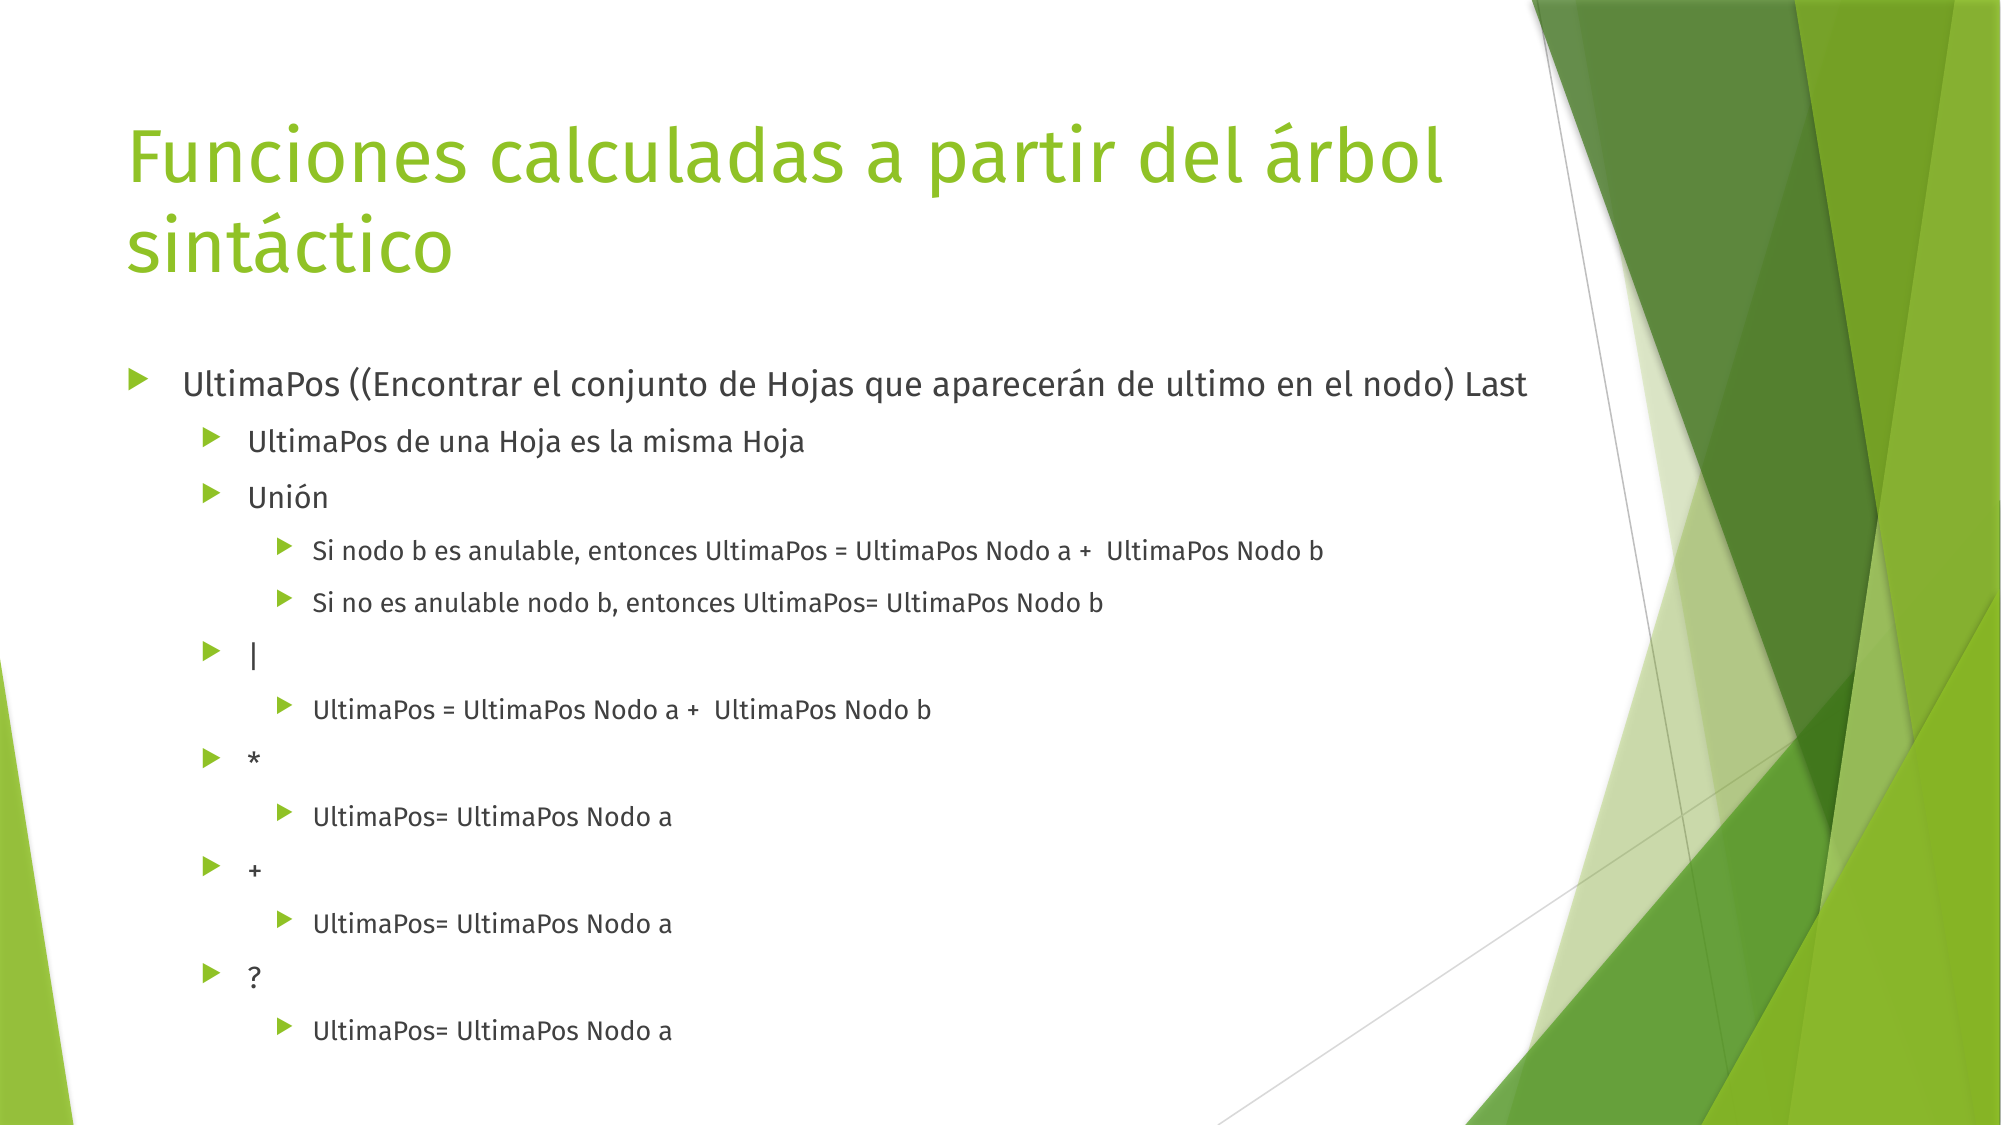

# Funciones calculadas a partir del árbol sintáctico
UltimaPos ((Encontrar el conjunto de Hojas que aparecerán de ultimo en el nodo) Last
UltimaPos de una Hoja es la misma Hoja
Unión
Si nodo b es anulable, entonces UltimaPos = UltimaPos Nodo a +  UltimaPos Nodo b
Si no es anulable nodo b, entonces UltimaPos= UltimaPos Nodo b
|
UltimaPos = UltimaPos Nodo a +  UltimaPos Nodo b
*
UltimaPos= UltimaPos Nodo a
+
UltimaPos= UltimaPos Nodo a
?
UltimaPos= UltimaPos Nodo a